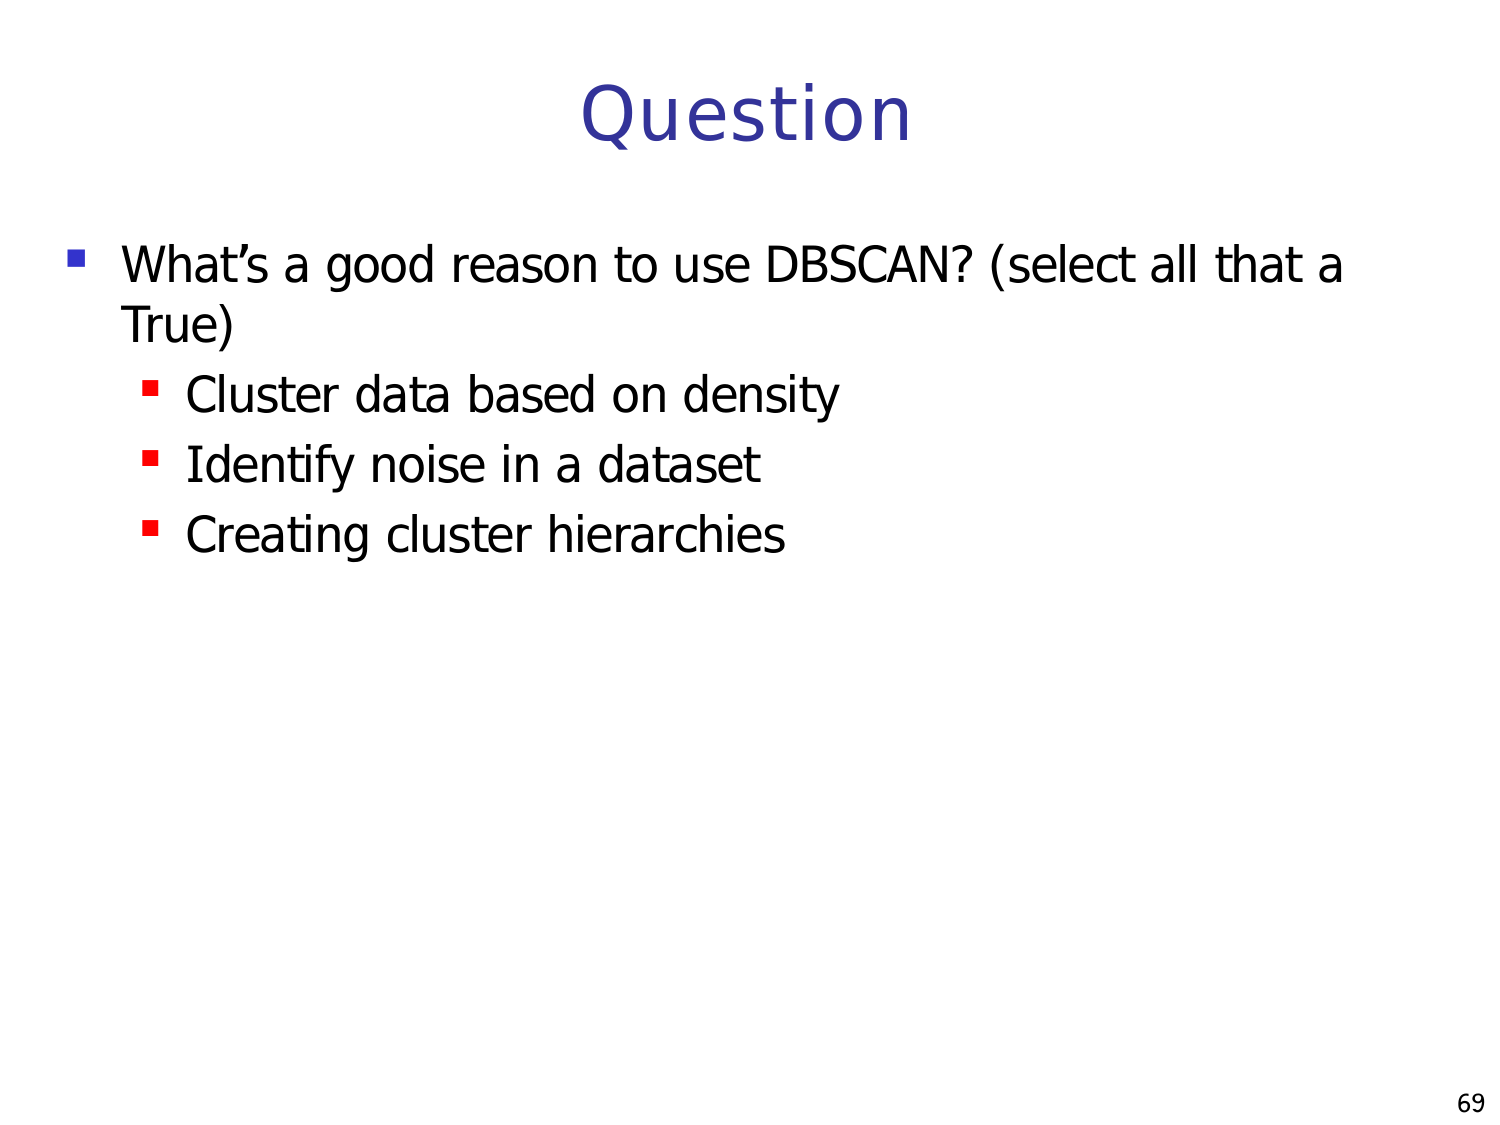

# Question
What’s a good reason to use DBSCAN? (select all that a True)
Cluster data based on density
Identify noise in a dataset
Creating cluster hierarchies

69